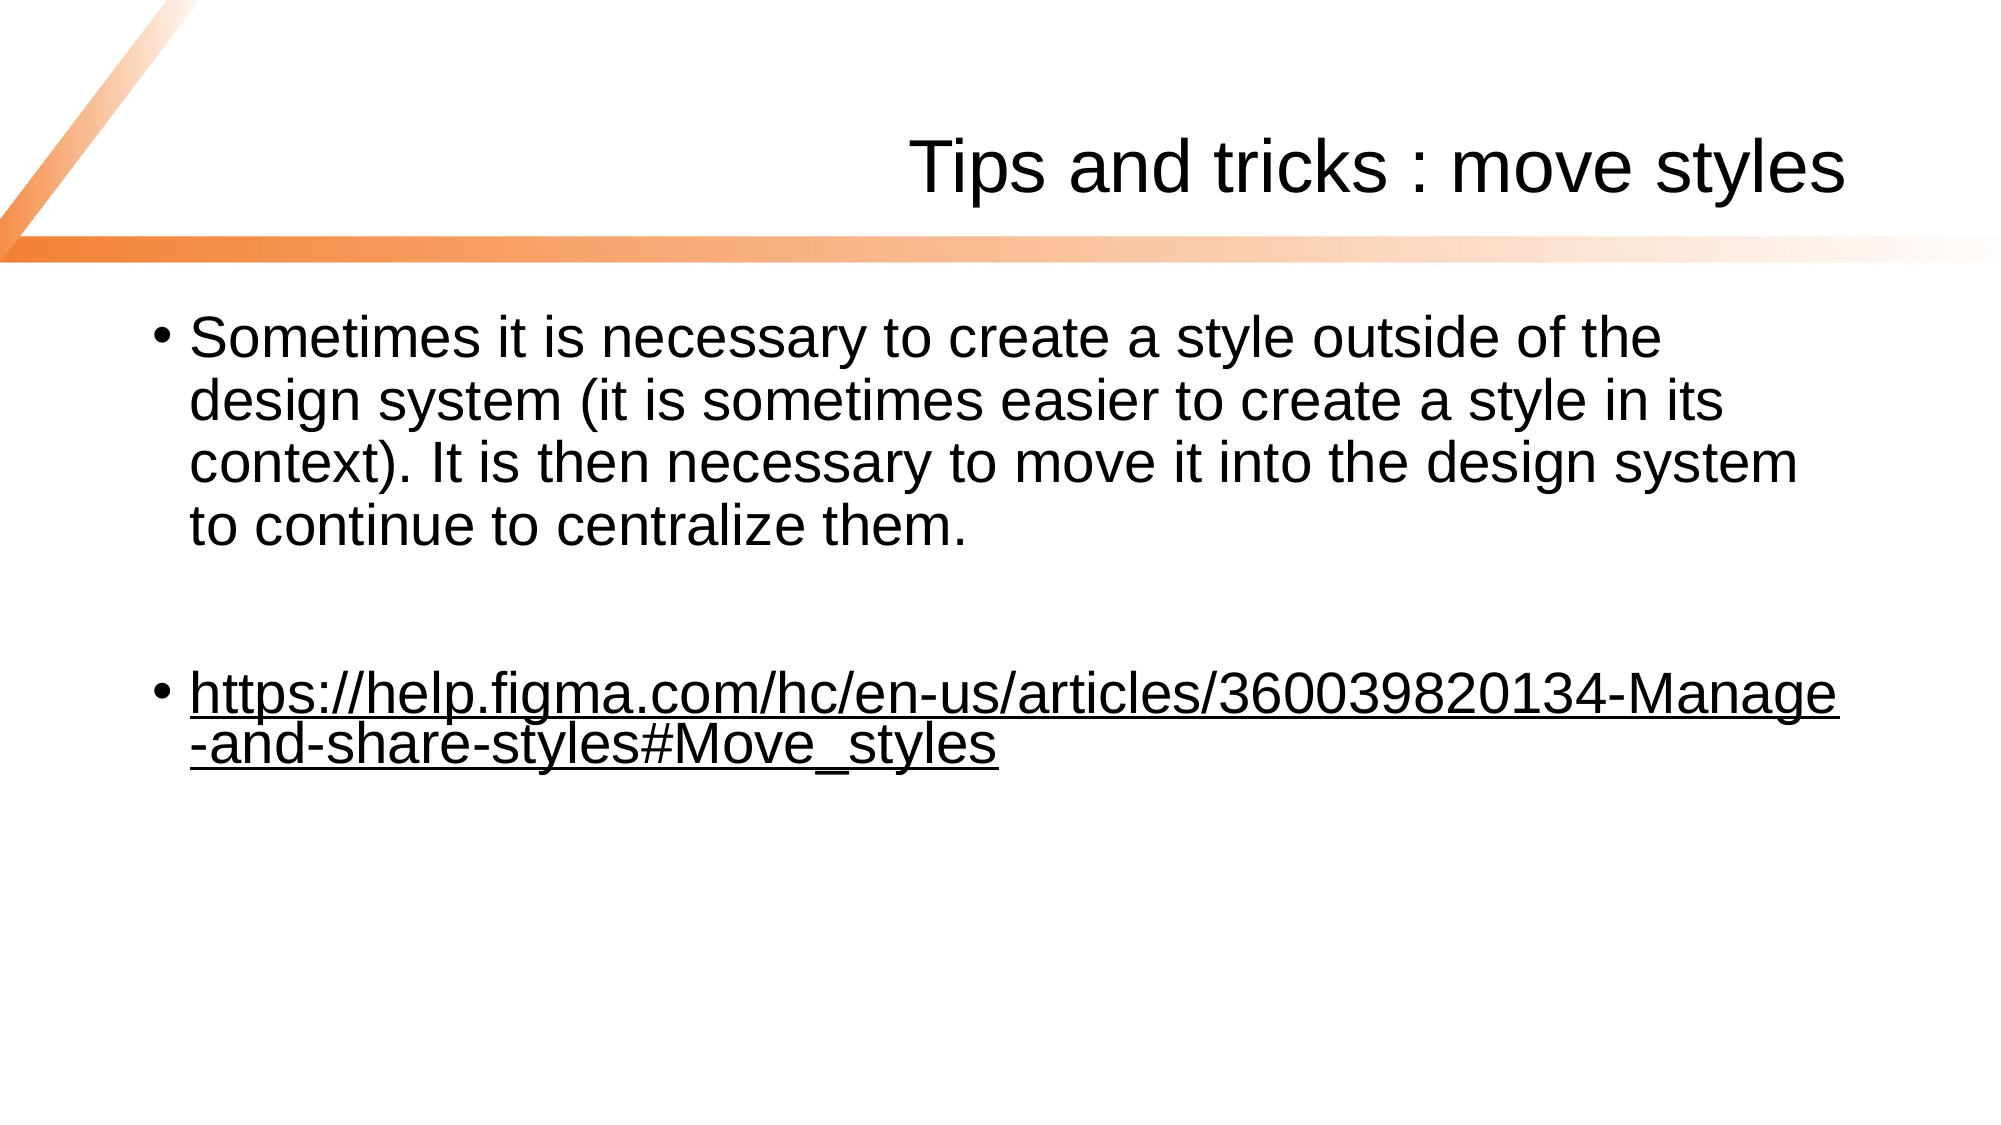

# Tips and tricks : move styles
Sometimes it is necessary to create a style outside of the design system (it is sometimes easier to create a style in its context). It is then necessary to move it into the design system to continue to centralize them.

https://help.figma.com/hc/en-us/articles/360039820134-Manage-and-share-styles#Move_styles